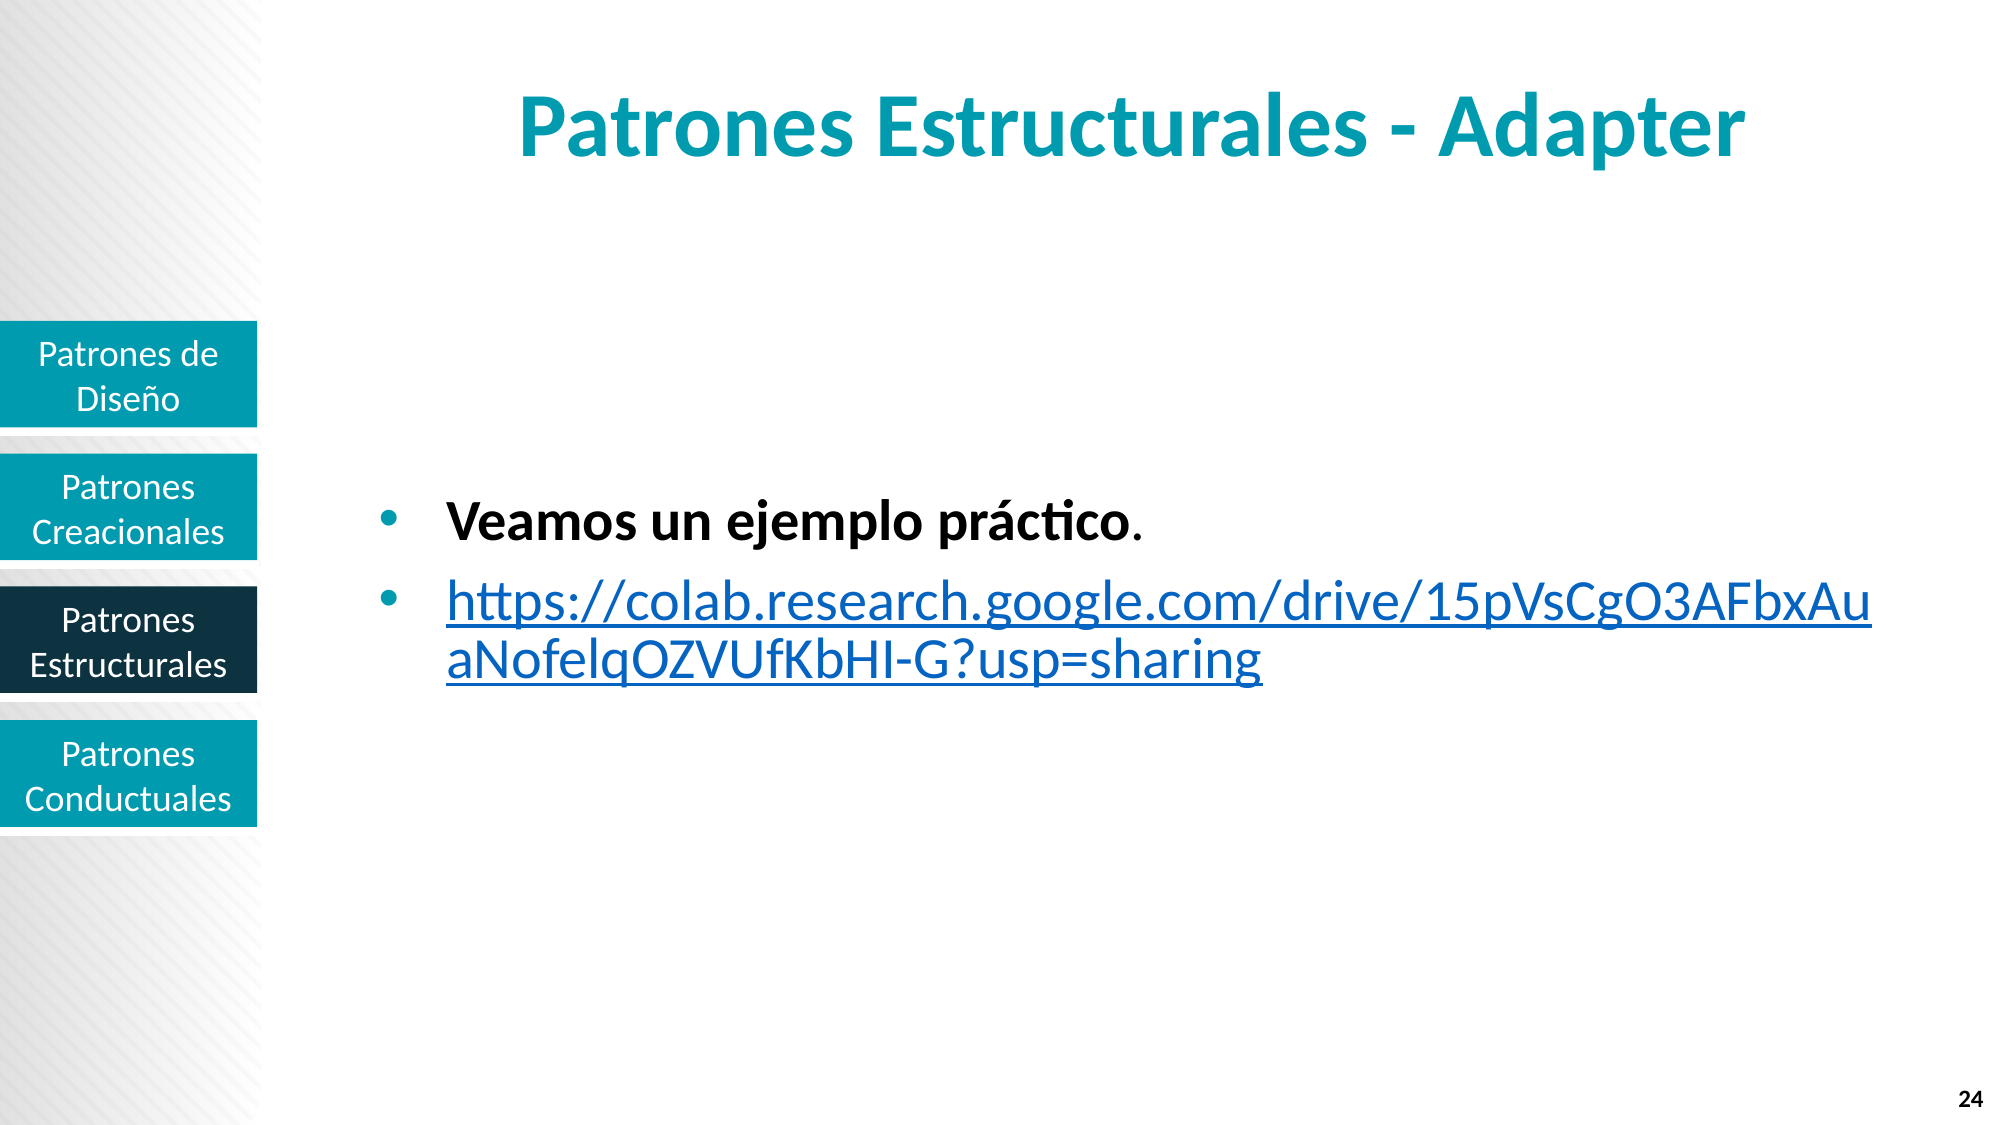

# Patrones Estructurales - Adapter
Veamos un ejemplo práctico.
https://colab.research.google.com/drive/15pVsCgO3AFbxAuaNofelqOZVUfKbHI-G?usp=sharing

24